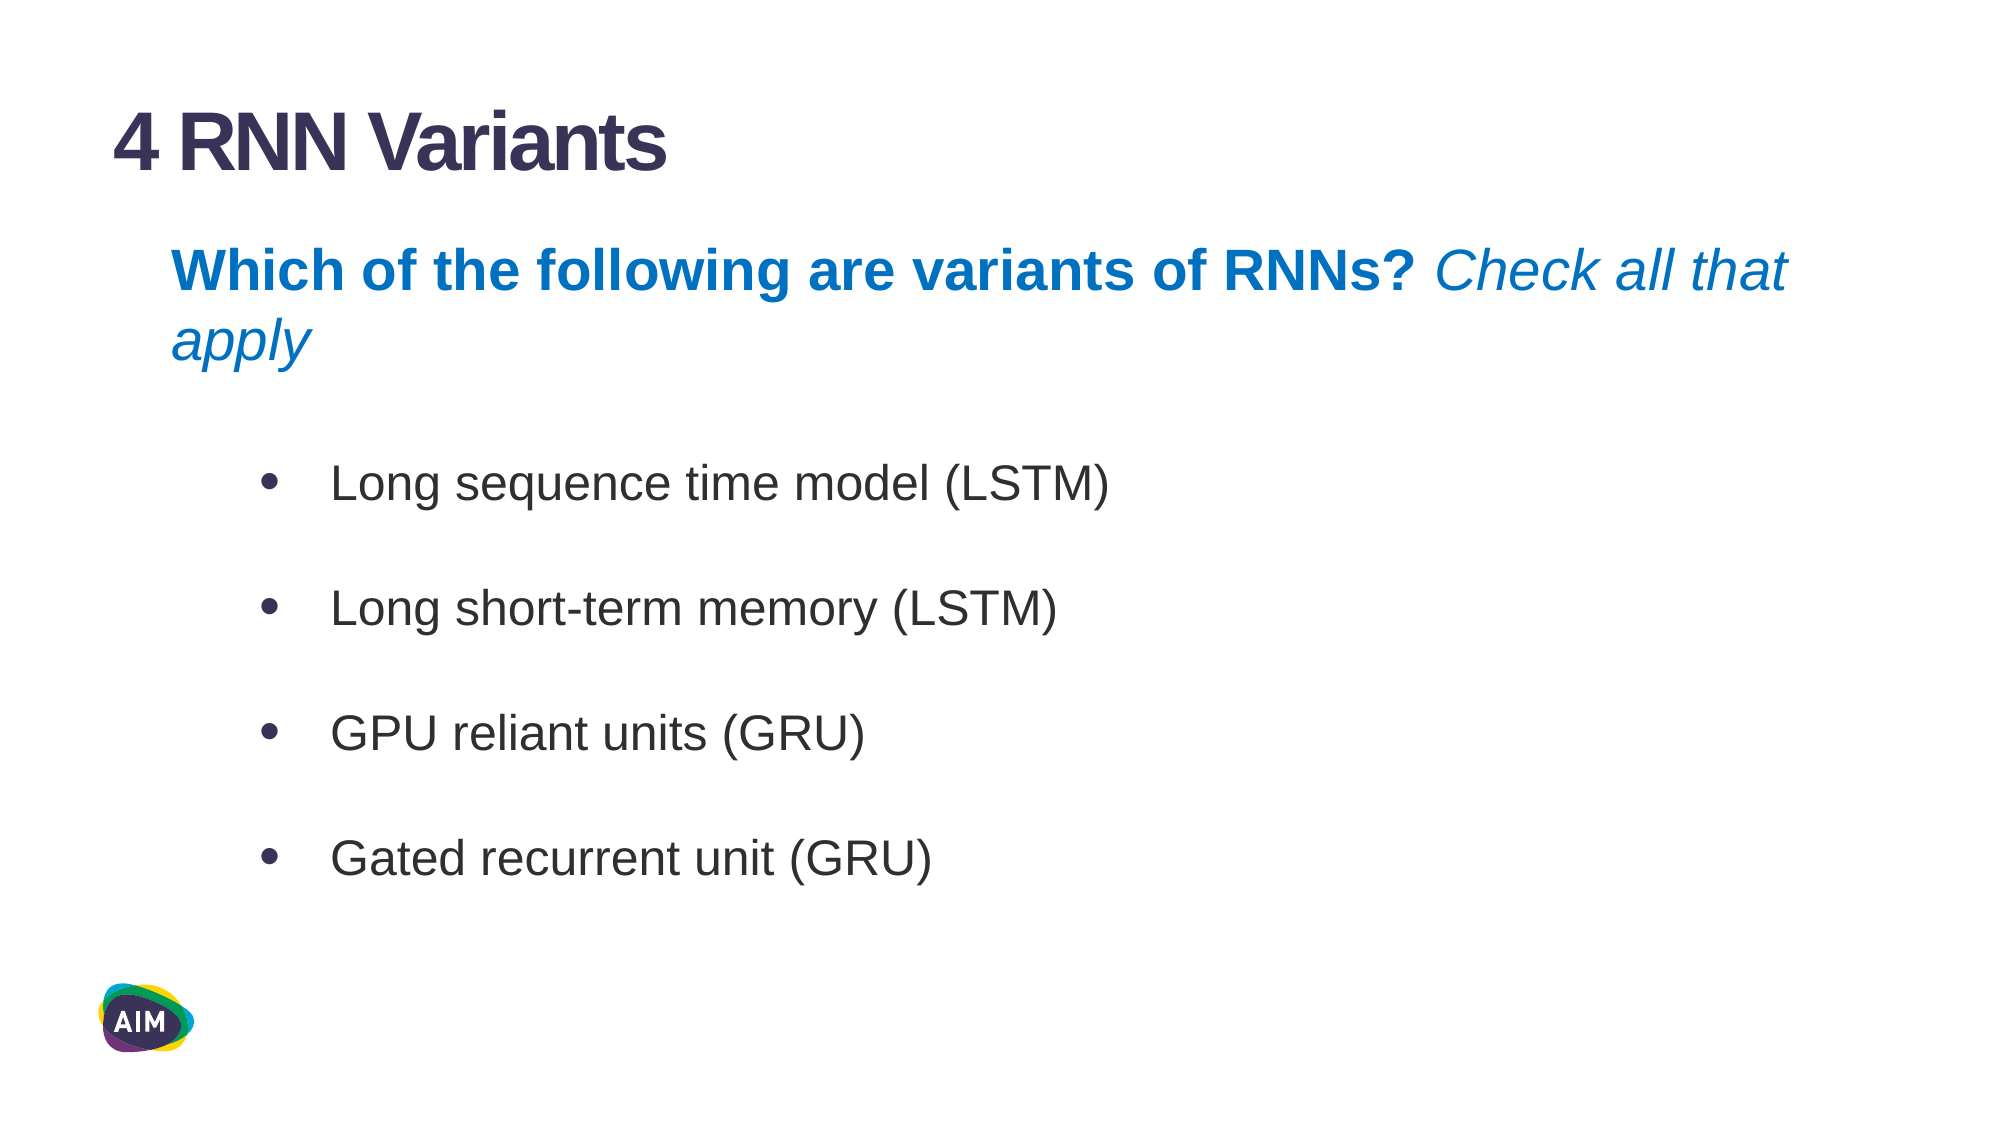

# 4 RNN Variants
Which of the following are variants of RNNs? Check all that apply
Long sequence time model (LSTM)
Long short-term memory (LSTM)
GPU reliant units (GRU)
Gated recurrent unit (GRU)